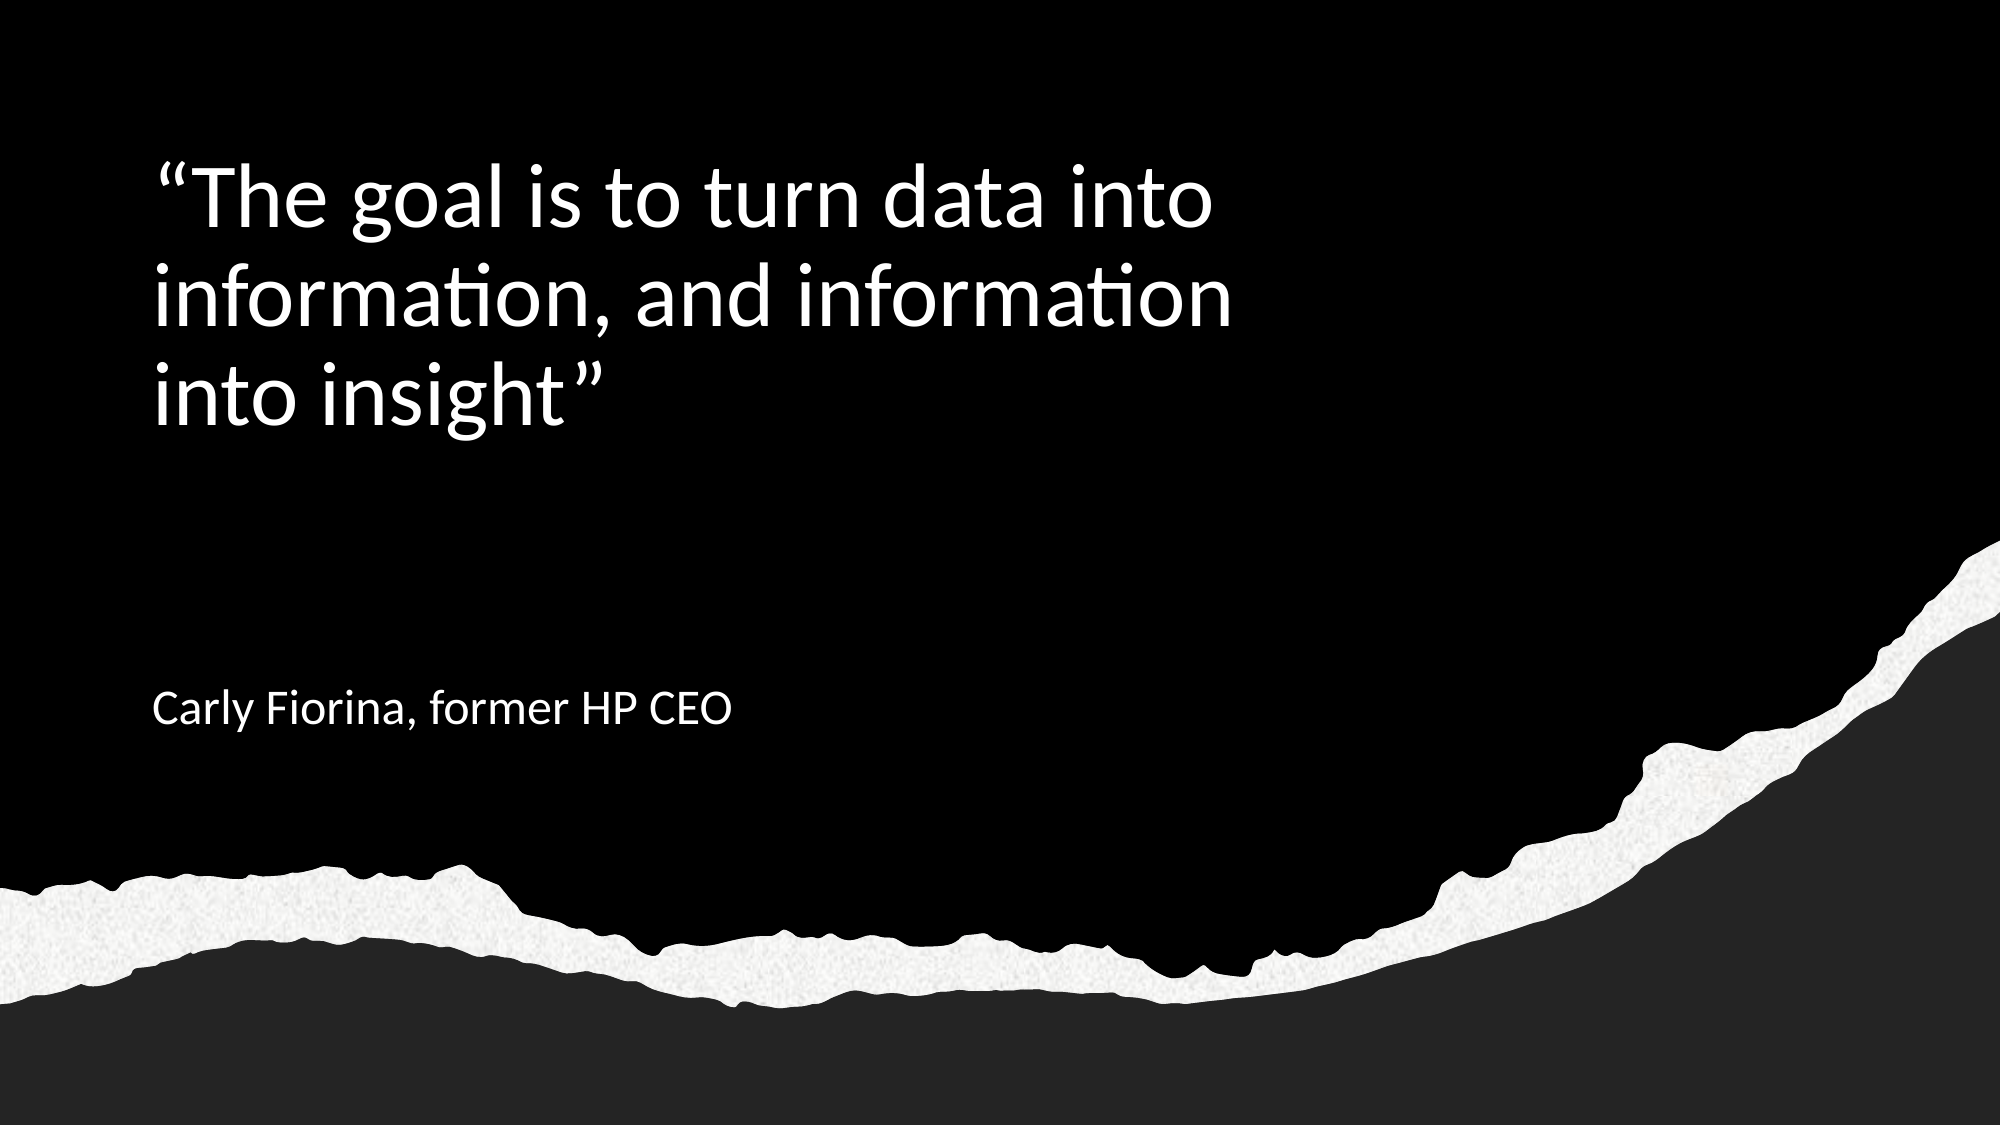

# “The goal is to turn data into information, and information into insight”

Carly Fiorina, former HP CEO